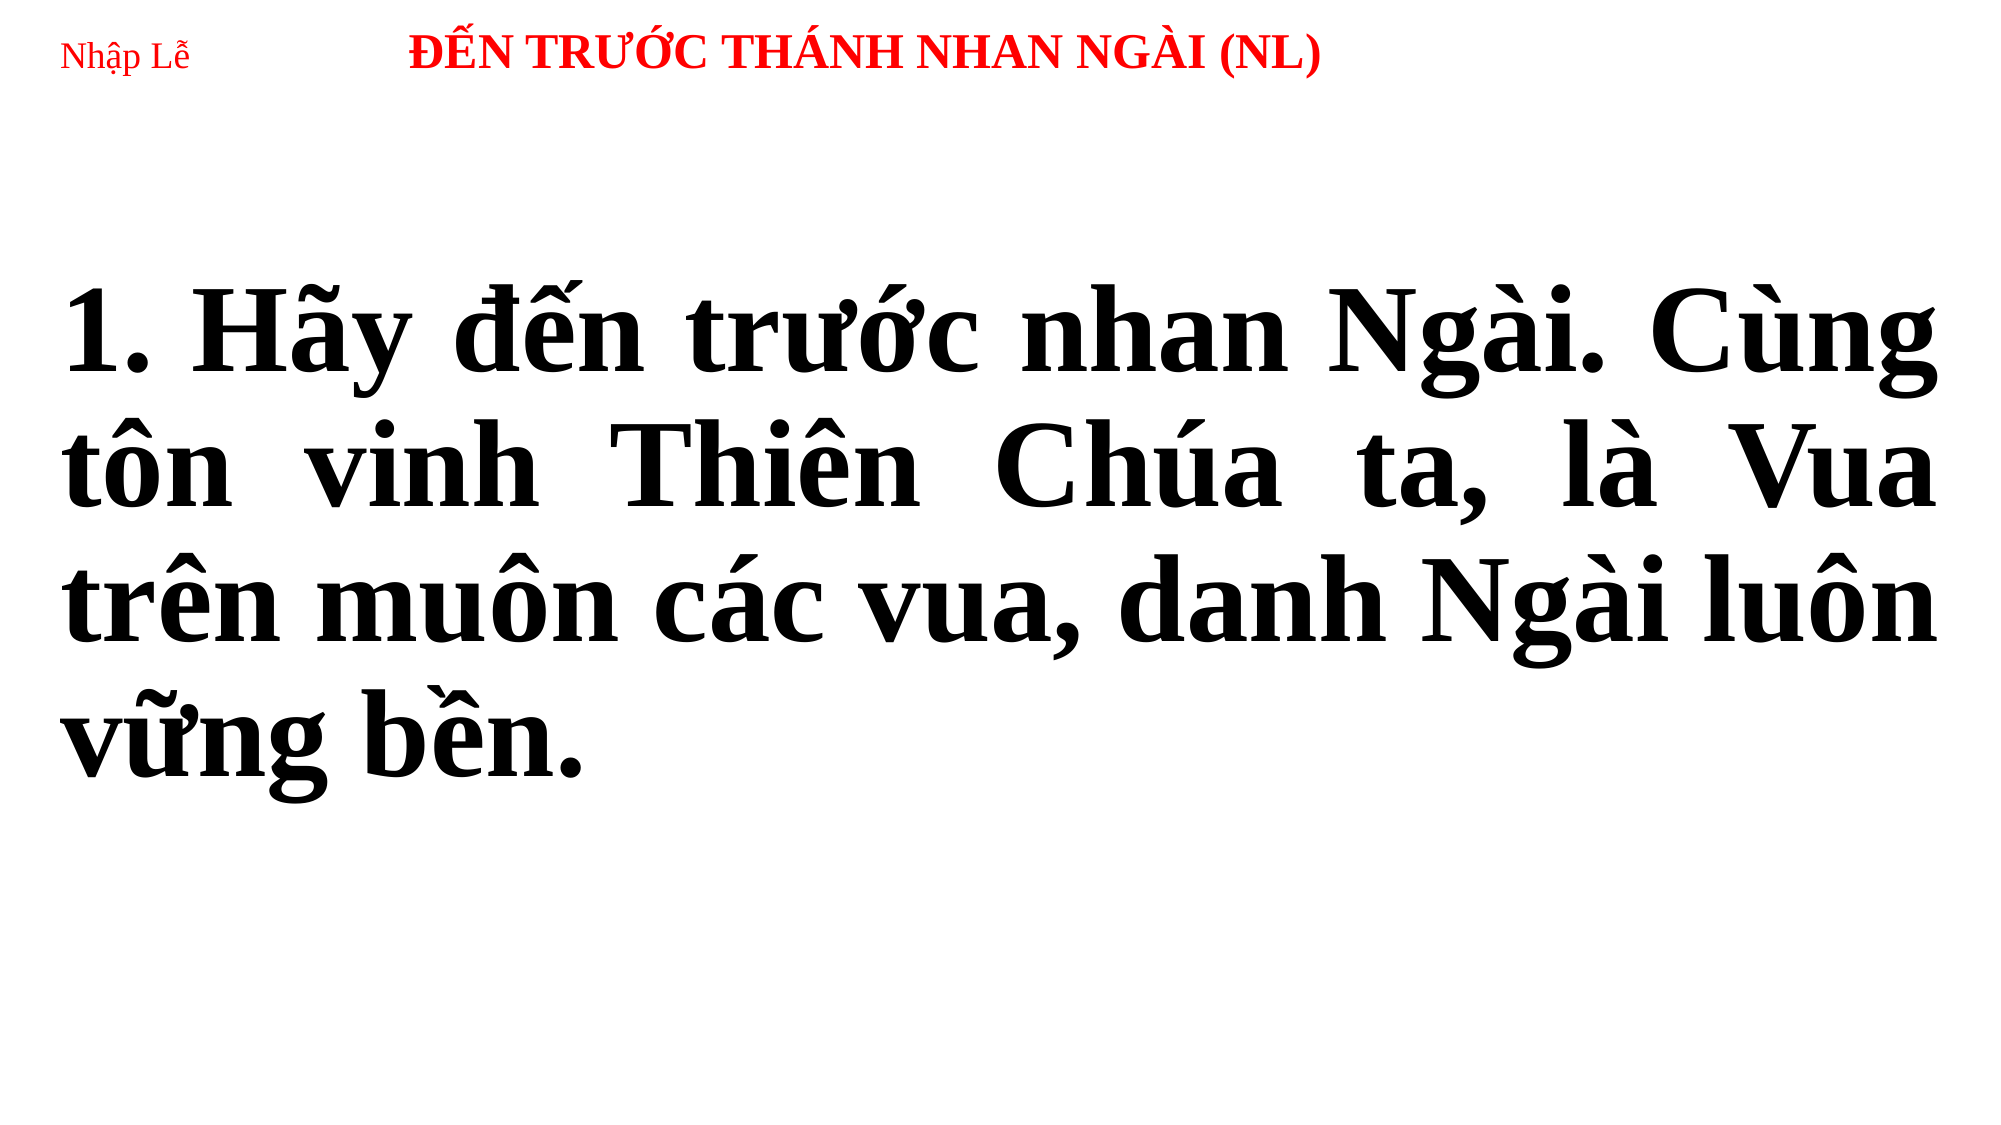

# Nhập Lễ                       ĐẾN TRƯỚC THÁNH NHAN NGÀI (NL)
1. Hãy đến trước nhan Ngài. Cùng tôn vinh Thiên Chúa ta, là Vua trên muôn các vua, danh Ngài luôn vững bền.